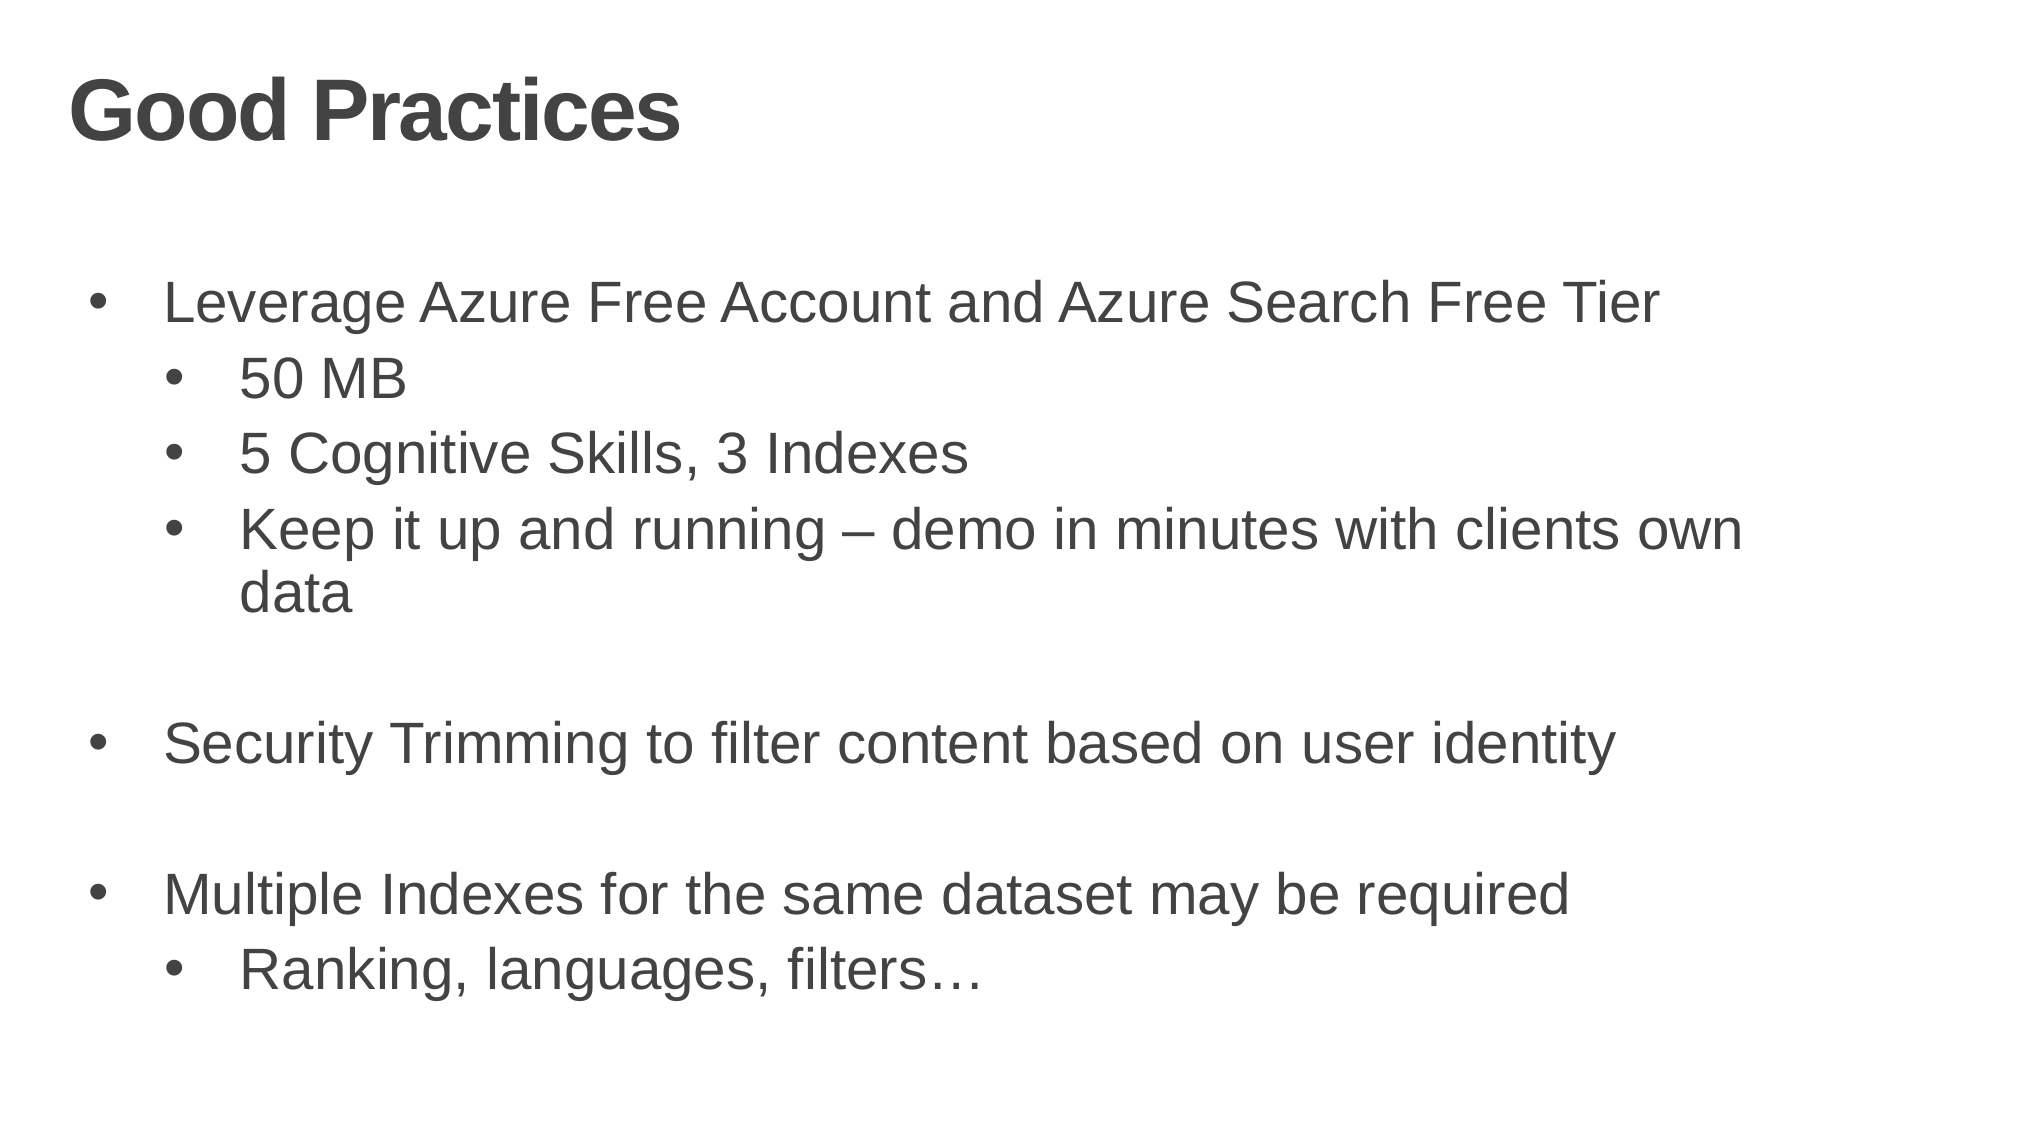

# Good Practices
Leverage Azure Free Account and Azure Search Free Tier
50 MB
5 Cognitive Skills, 3 Indexes
Keep it up and running – demo in minutes with clients own data

Security Trimming to filter content based on user identity

Multiple Indexes for the same dataset may be required
Ranking, languages, filters…